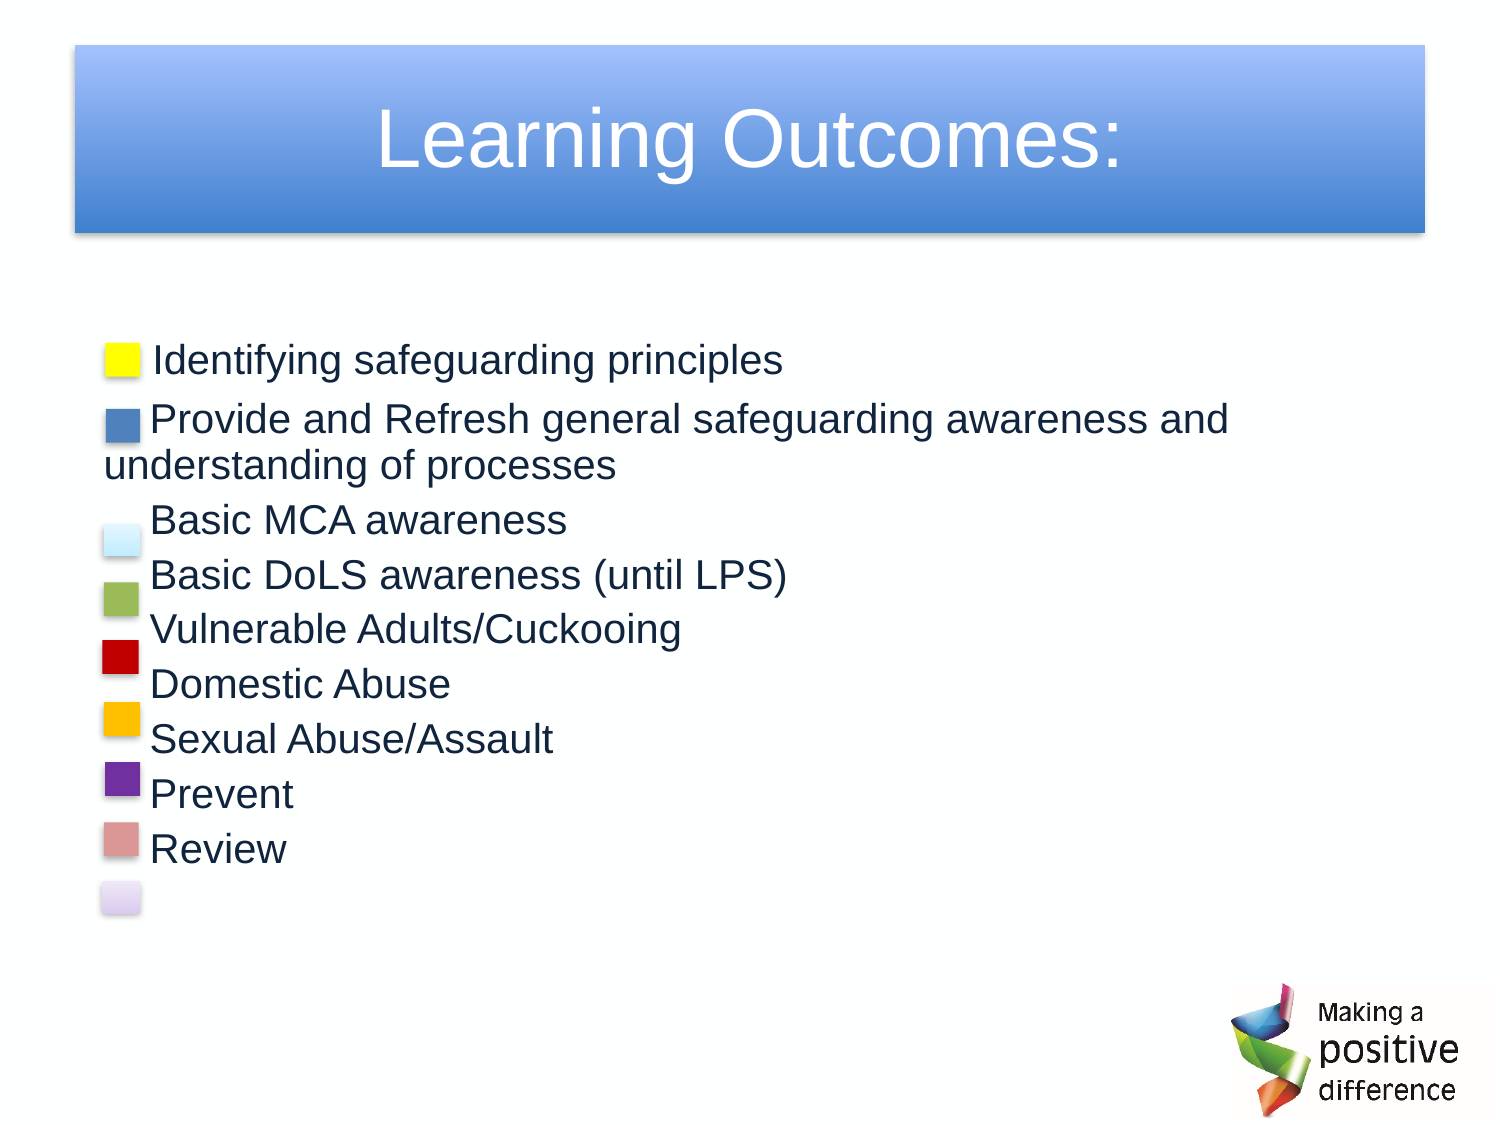

# Learning Outcomes:
   Identifying safeguarding principles
    Provide and Refresh general safeguarding awareness and understanding of processes
    Basic MCA awareness
    Basic DoLS awareness (until LPS)
    Vulnerable Adults/Cuckooing
    Domestic Abuse
    Sexual Abuse/Assault
    Prevent
    Review